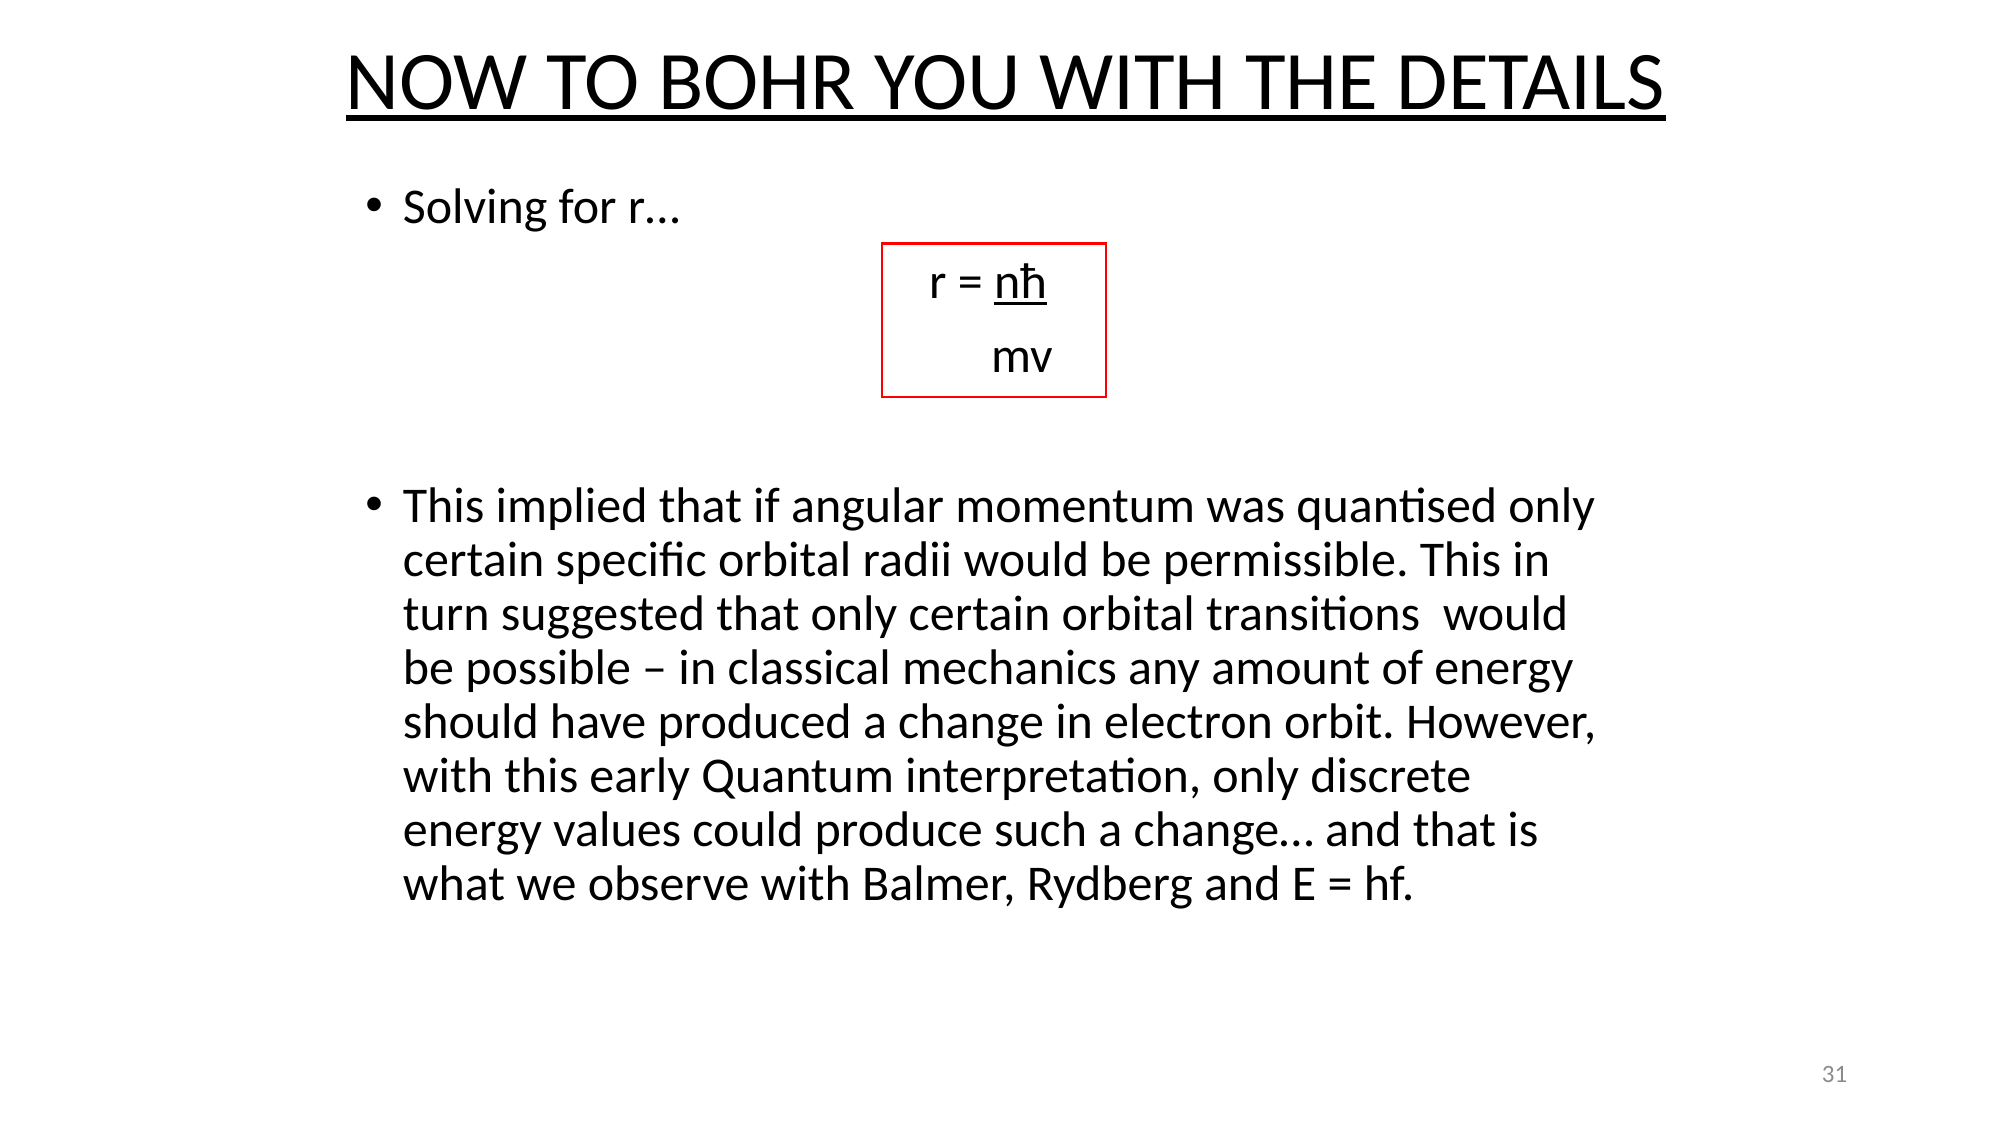

NOW TO BOHR YOU WITH THE DETAILS
Solving for r…
r = nħ
      mv

This implied that if angular momentum was quantised only certain specific orbital radii would be permissible. This in turn suggested that only certain orbital transitions  would be possible – in classical mechanics any amount of energy should have produced a change in electron orbit. However, with this early Quantum interpretation, only discrete energy values could produce such a change… and that is what we observe with Balmer, Rydberg and E = hf.

31